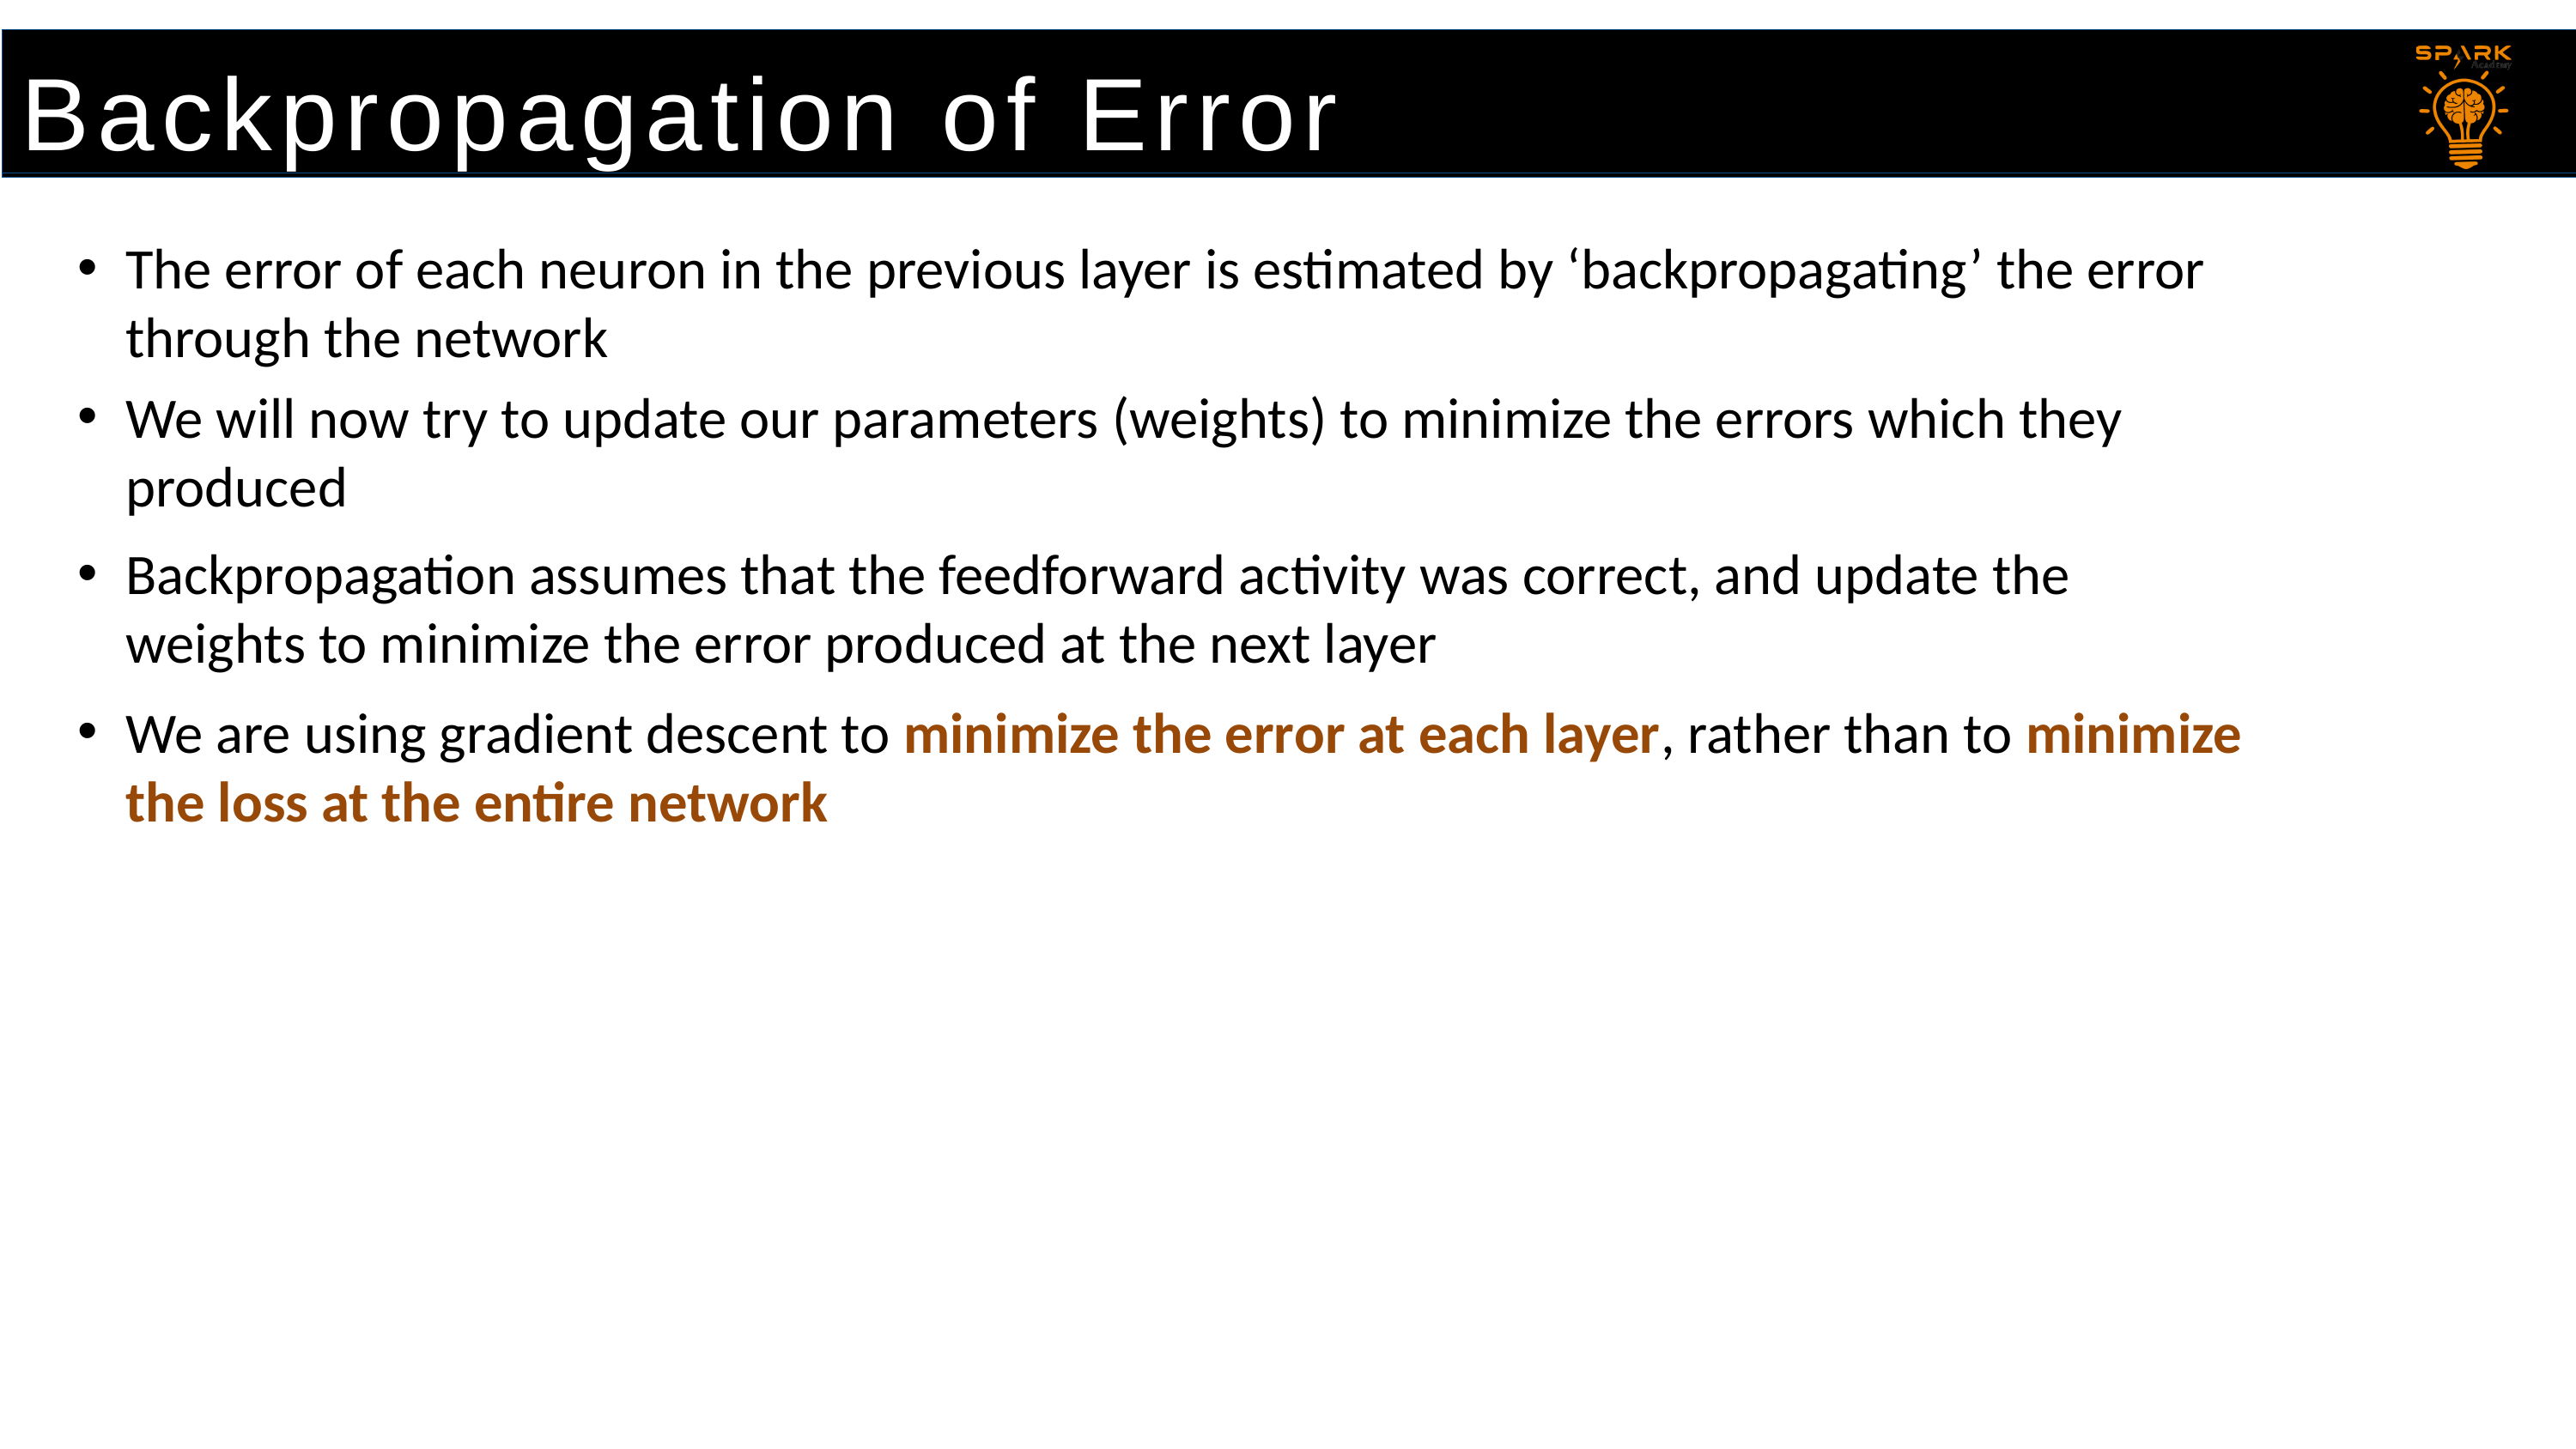

Backpropagation of Error
# Backpropagation

The error of each neuron in the previous layer is estimated by ‘backpropagating’ the error through the network
We will now try to update our parameters (weights) to minimize the errors which they produced

Backpropagation assumes that the feedforward activity was correct, and update the weights to minimize the error produced at the next layer

We are using gradient descent to minimize the error at each layer, rather than to minimize the loss at the entire network